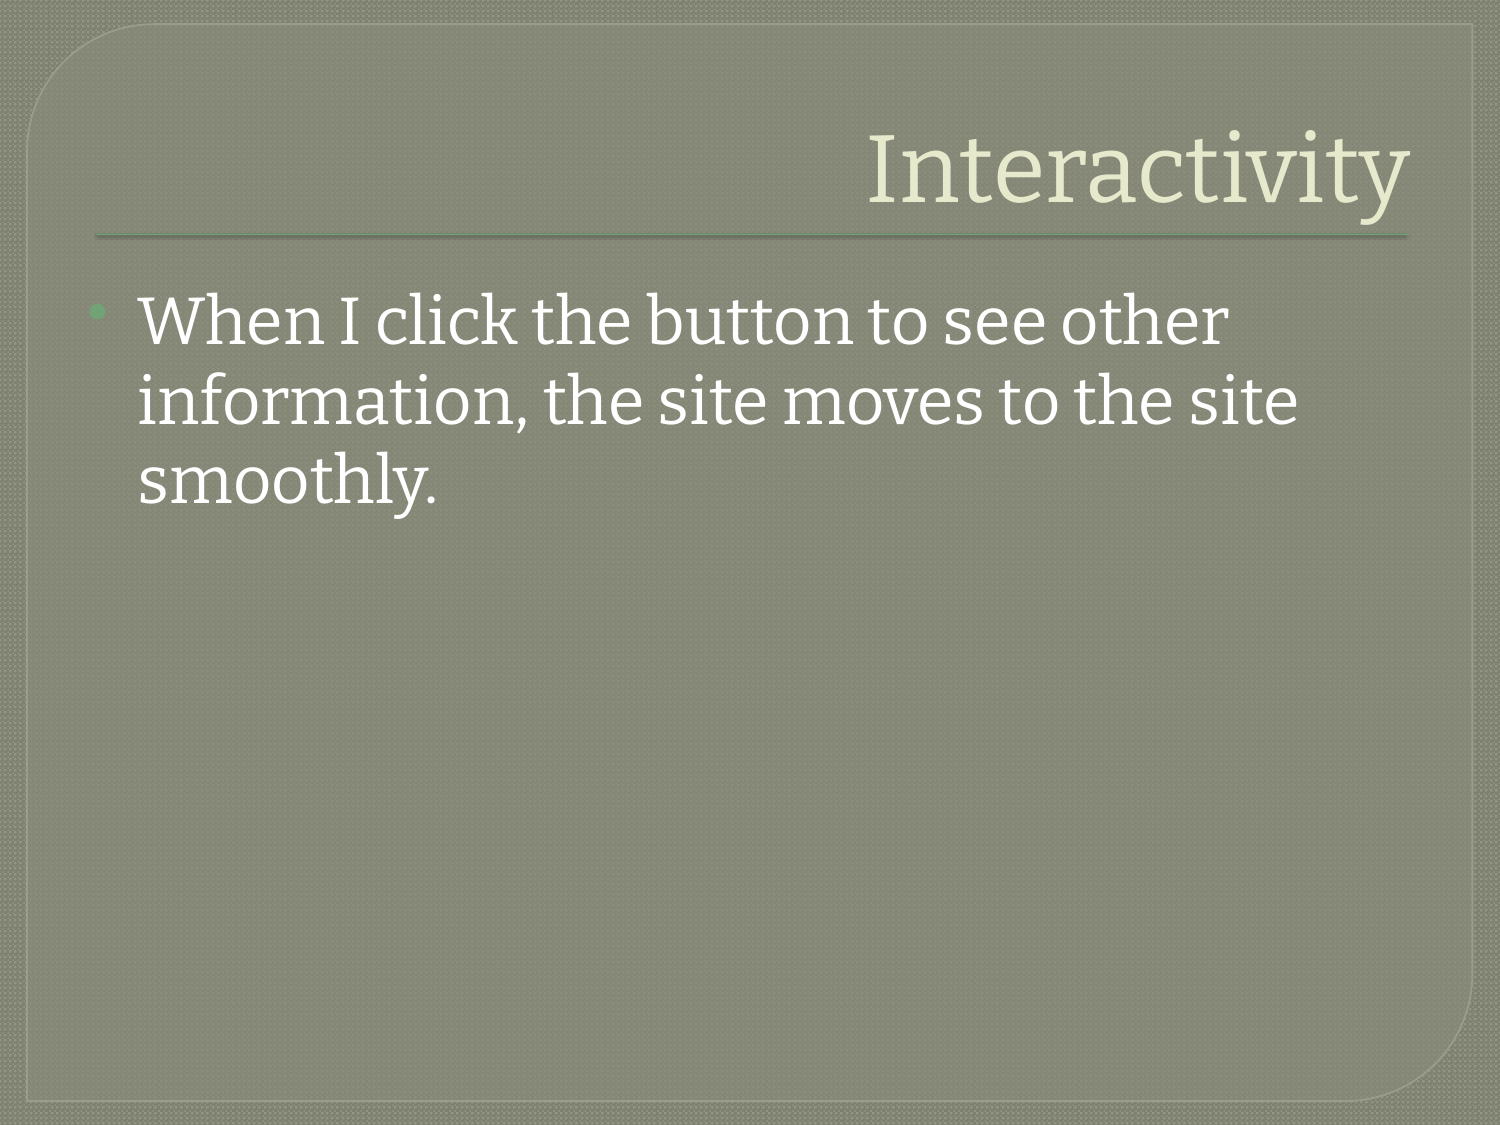

# Interactivity
When I click the button to see other information, the site moves to the site smoothly.